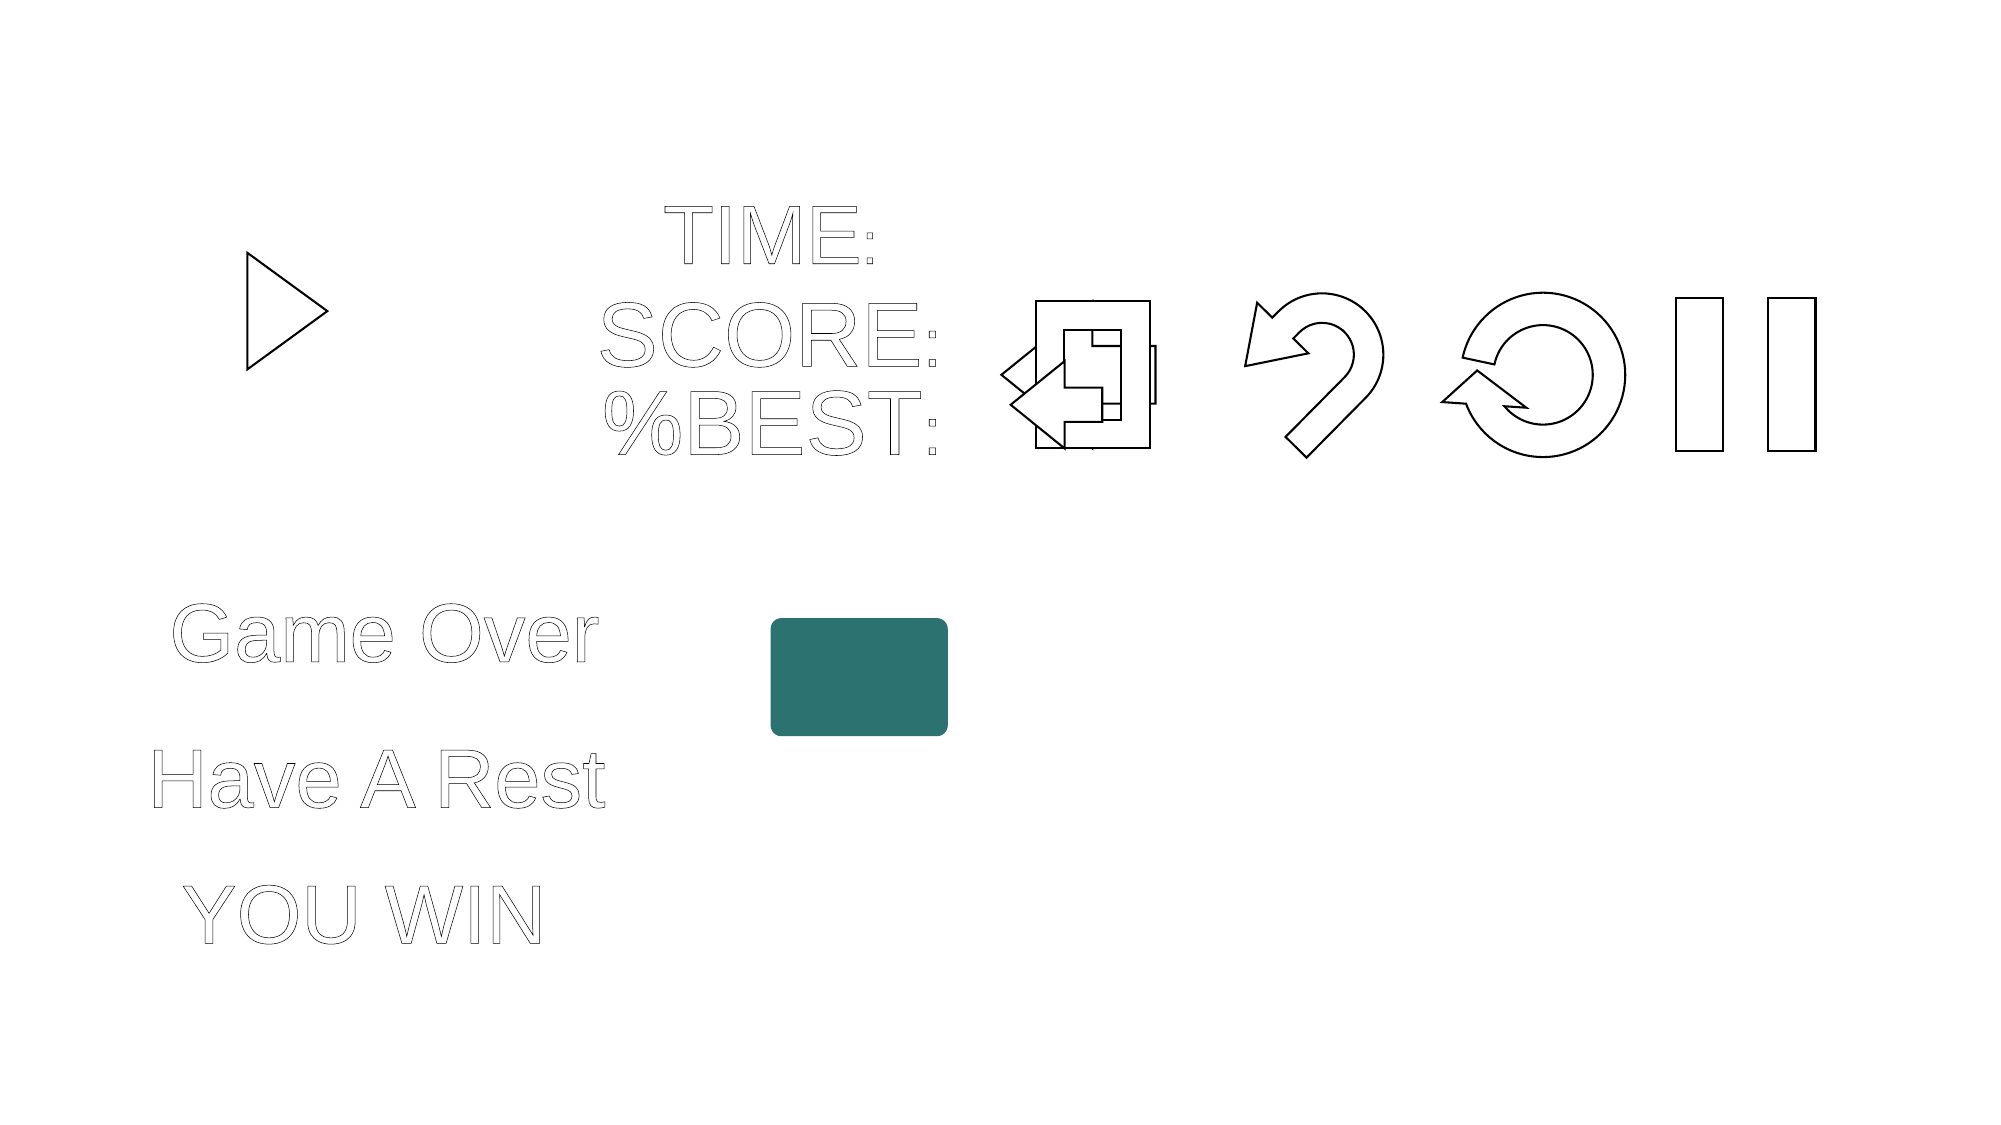

TIME:

SCORE:
%BEST:

Game Over

Have A Rest
YOU WIN